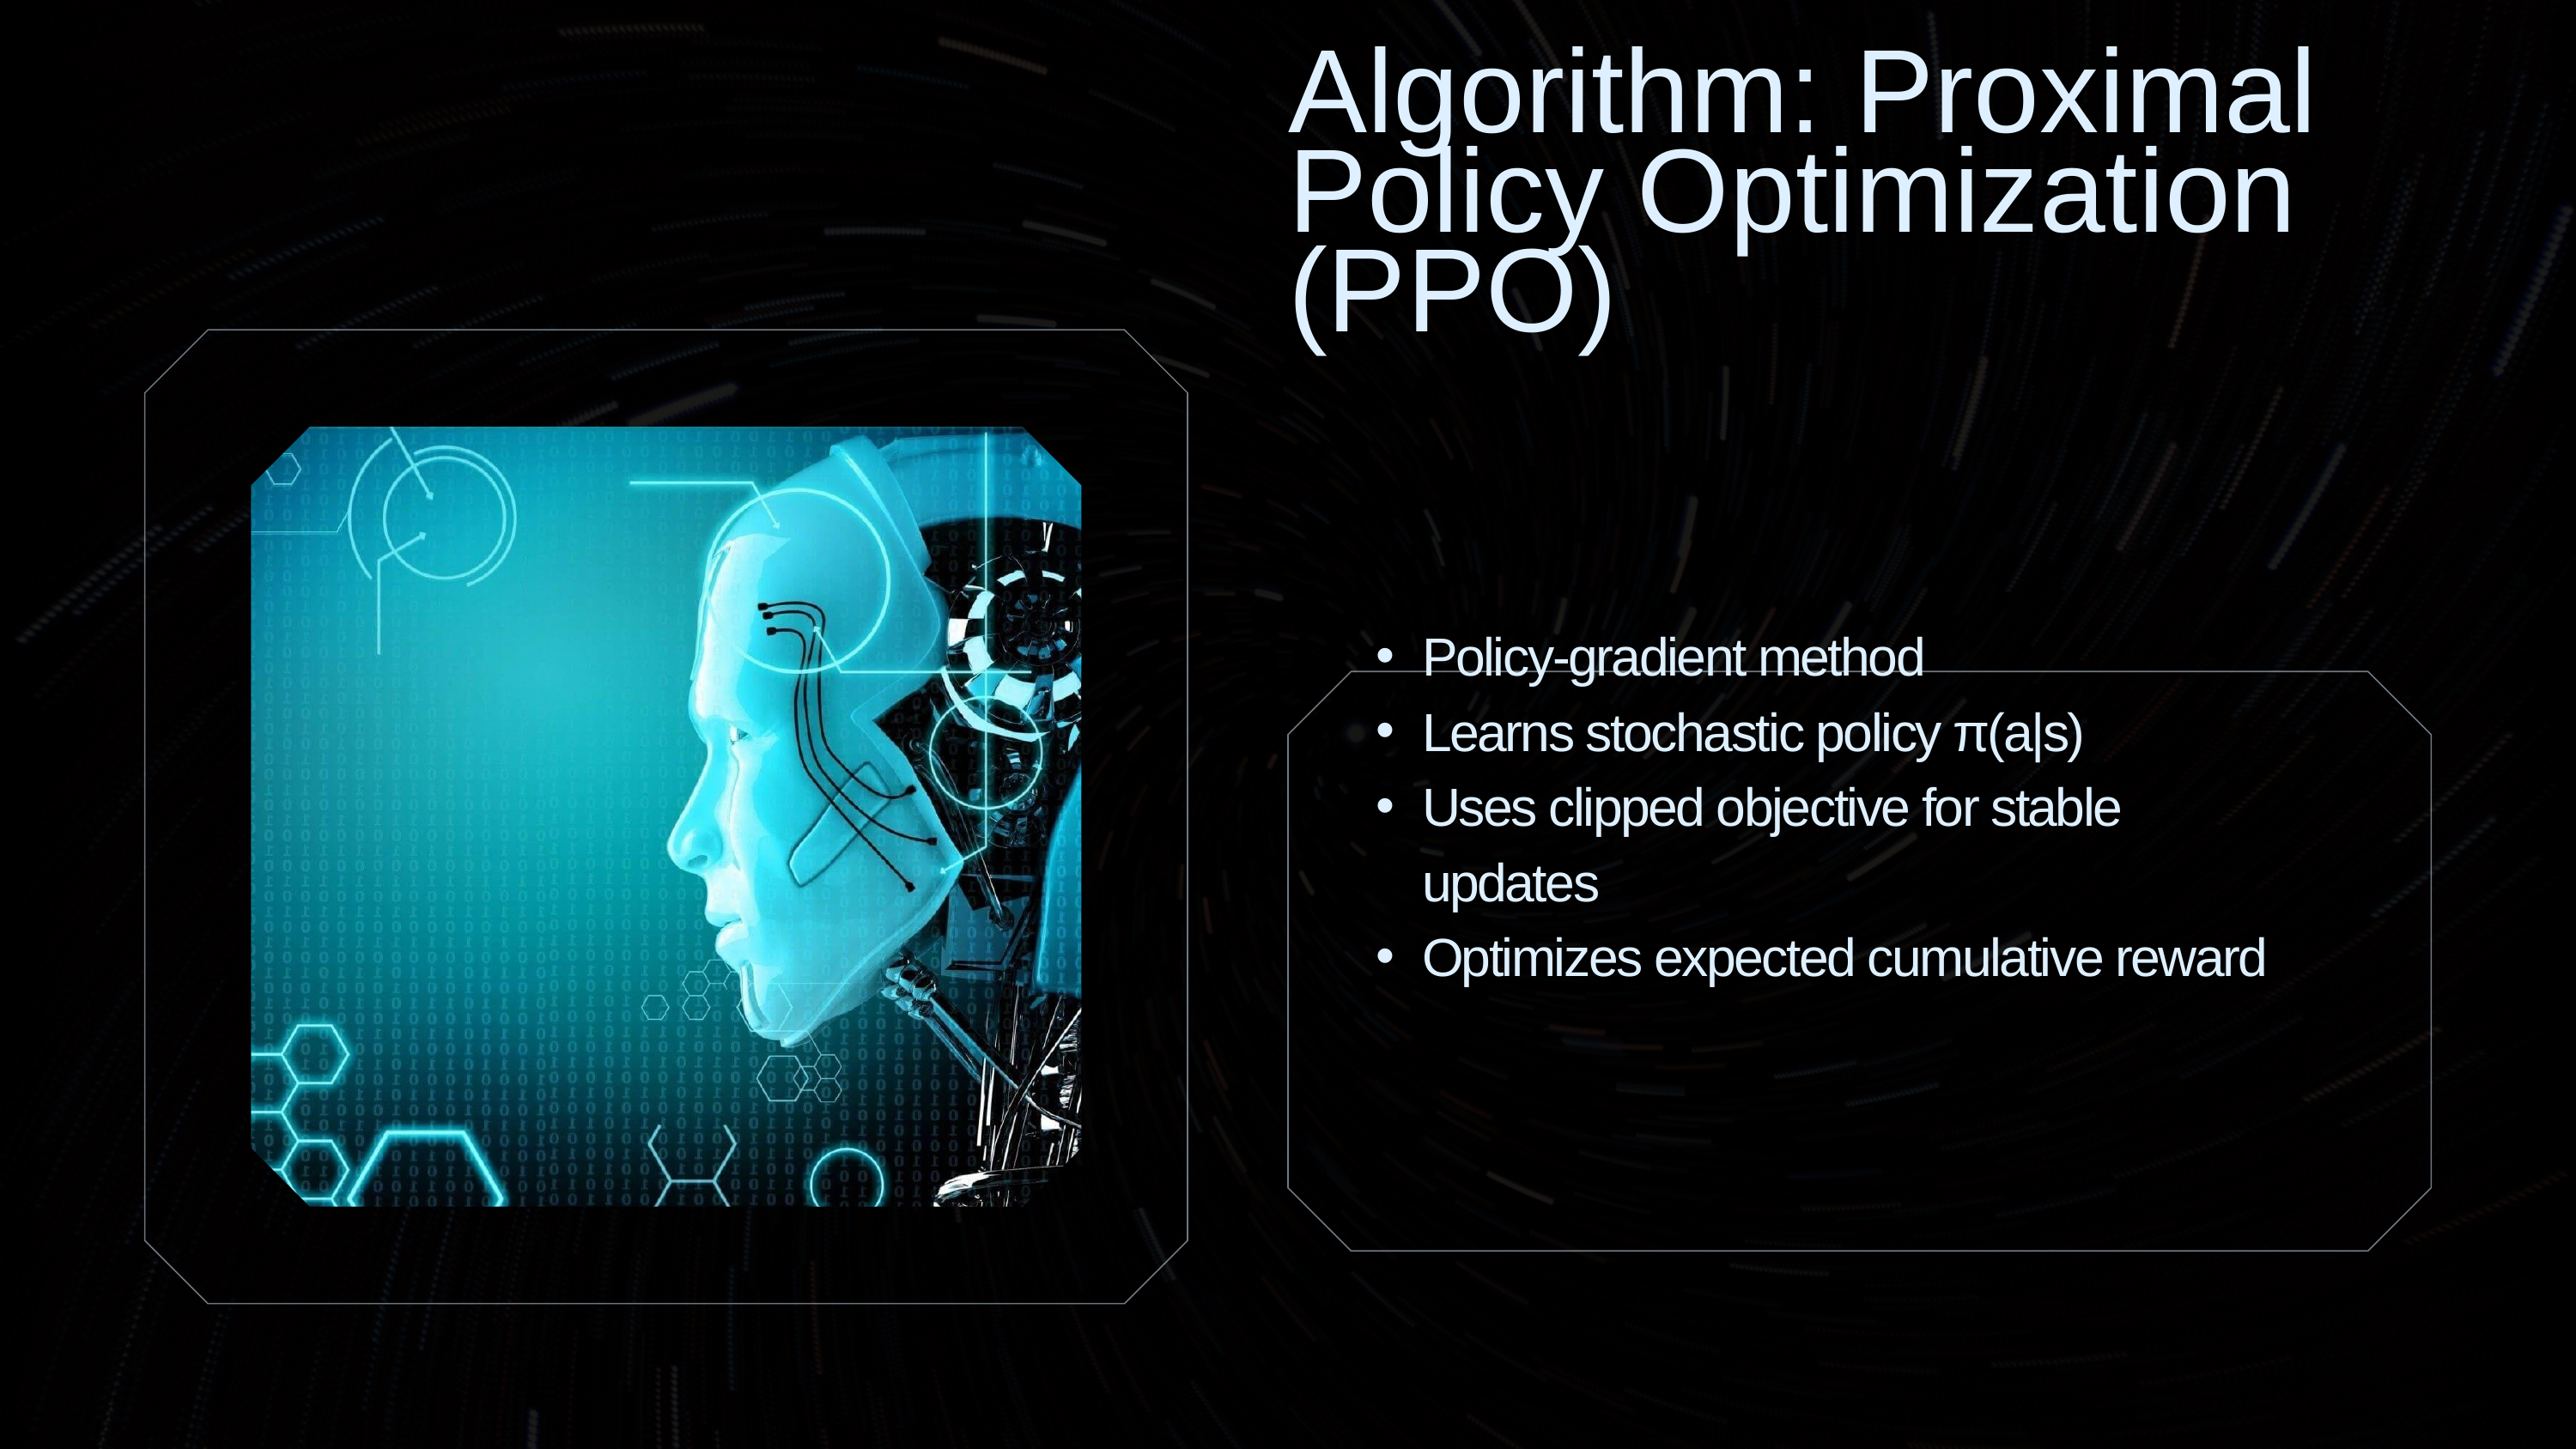

Algorithm: Proximal Policy Optimization (PPO)

Policy-gradient method
Learns stochastic policy π(a|s)
Uses clipped objective for stable updates
Optimizes expected cumulative reward